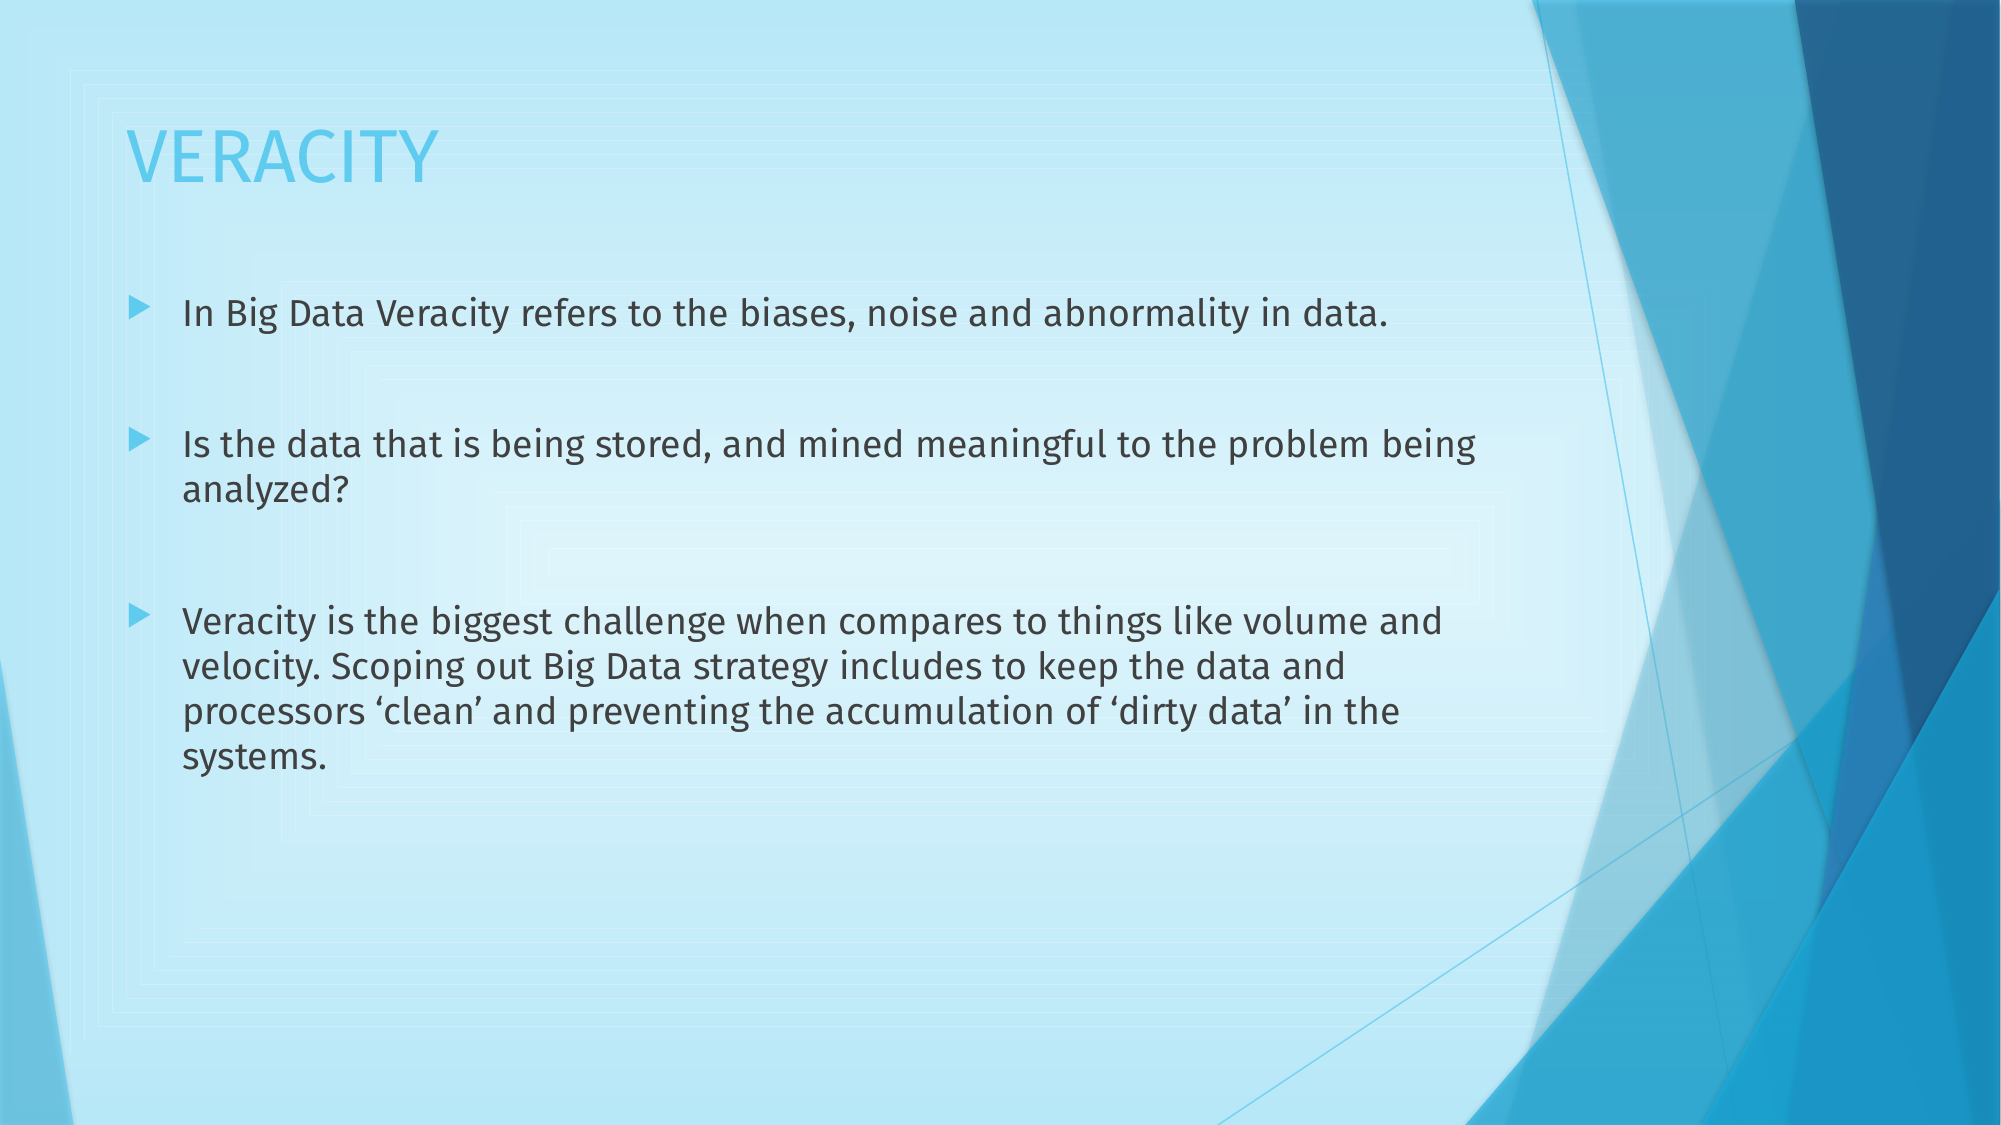

# VERACITY
In Big Data Veracity refers to the biases, noise and abnormality in data.

Is the data that is being stored, and mined meaningful to the problem being analyzed?

Veracity is the biggest challenge when compares to things like volume and velocity. Scoping out Big Data strategy includes to keep the data and processors ‘clean’ and preventing the accumulation of ‘dirty data’ in the systems.